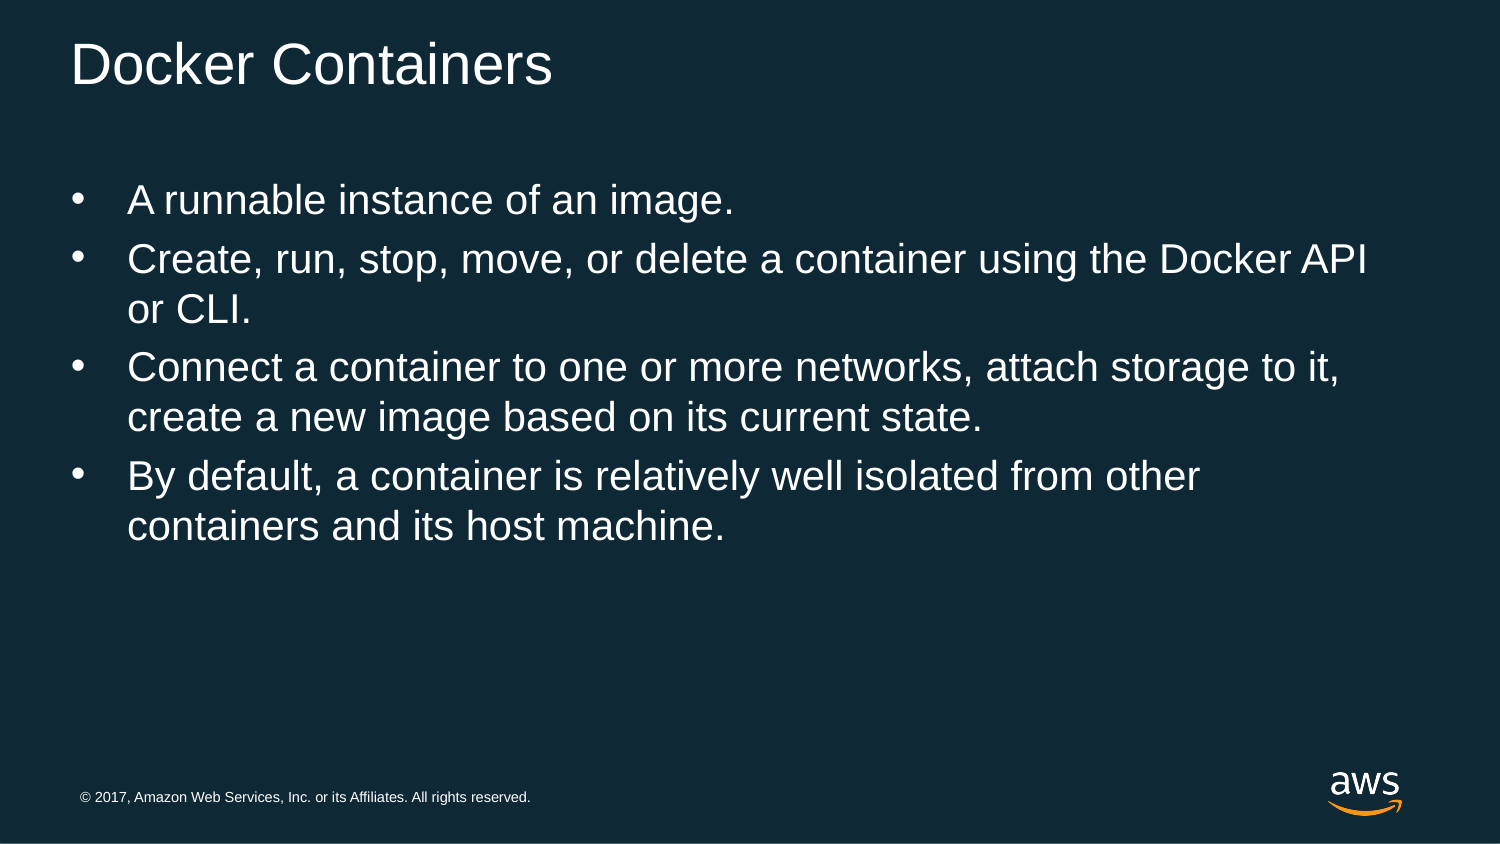

# Docker Containers
A runnable instance of an image.
Create, run, stop, move, or delete a container using the Docker API or CLI.
Connect a container to one or more networks, attach storage to it, create a new image based on its current state.
By default, a container is relatively well isolated from other containers and its host machine.